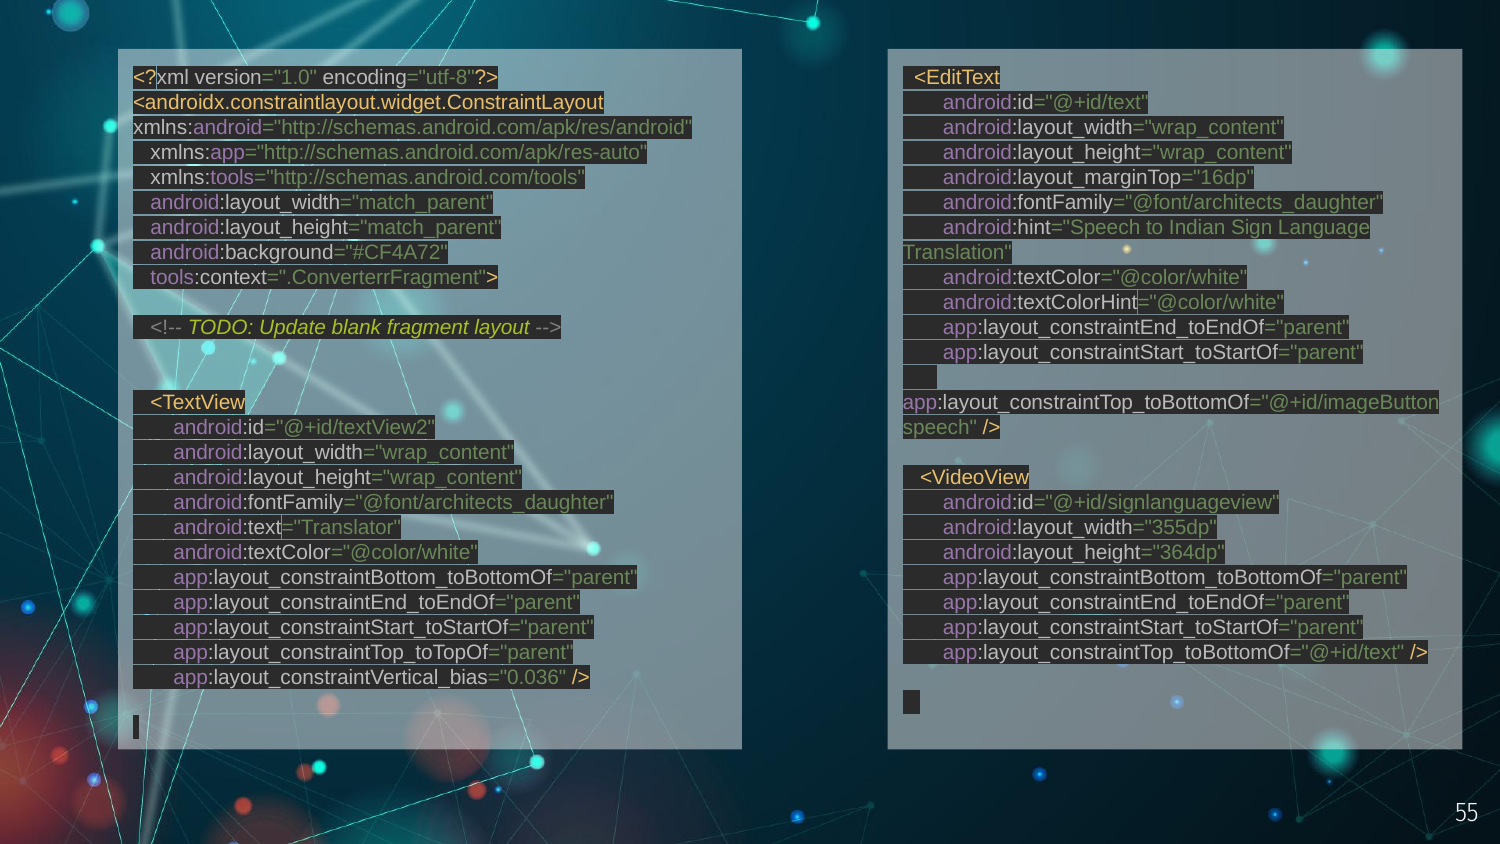

<EditText
       android:id="@+id/text"
       android:layout_width="wrap_content"
       android:layout_height="wrap_content"
       android:layout_marginTop="16dp"
       android:fontFamily="@font/architects_daughter"
       android:hint="Speech to Indian Sign Language Translation"
       android:textColor="@color/white"
       android:textColorHint="@color/white"
       app:layout_constraintEnd_toEndOf="parent"
       app:layout_constraintStart_toStartOf="parent"
       app:layout_constraintTop_toBottomOf="@+id/imageButtonspeech" />

   <VideoView
       android:id="@+id/signlanguageview"
       android:layout_width="355dp"
       android:layout_height="364dp"
       app:layout_constraintBottom_toBottomOf="parent"
       app:layout_constraintEnd_toEndOf="parent"
       app:layout_constraintStart_toStartOf="parent"
       app:layout_constraintTop_toBottomOf="@+id/text" />

<?xml version="1.0" encoding="utf-8"?>
<androidx.constraintlayout.widget.ConstraintLayout xmlns:android="http://schemas.android.com/apk/res/android"
   xmlns:app="http://schemas.android.com/apk/res-auto"
   xmlns:tools="http://schemas.android.com/tools"
   android:layout_width="match_parent"
   android:layout_height="match_parent"
   android:background="#CF4A72"
   tools:context=".ConverterrFragment">

   <!-- TODO: Update blank fragment layout -->

   <TextView
       android:id="@+id/textView2"
       android:layout_width="wrap_content"
       android:layout_height="wrap_content"
       android:fontFamily="@font/architects_daughter"
       android:text="Translator"
       android:textColor="@color/white"
       app:layout_constraintBottom_toBottomOf="parent"
       app:layout_constraintEnd_toEndOf="parent"
       app:layout_constraintStart_toStartOf="parent"
       app:layout_constraintTop_toTopOf="parent"
       app:layout_constraintVertical_bias="0.036" />

55